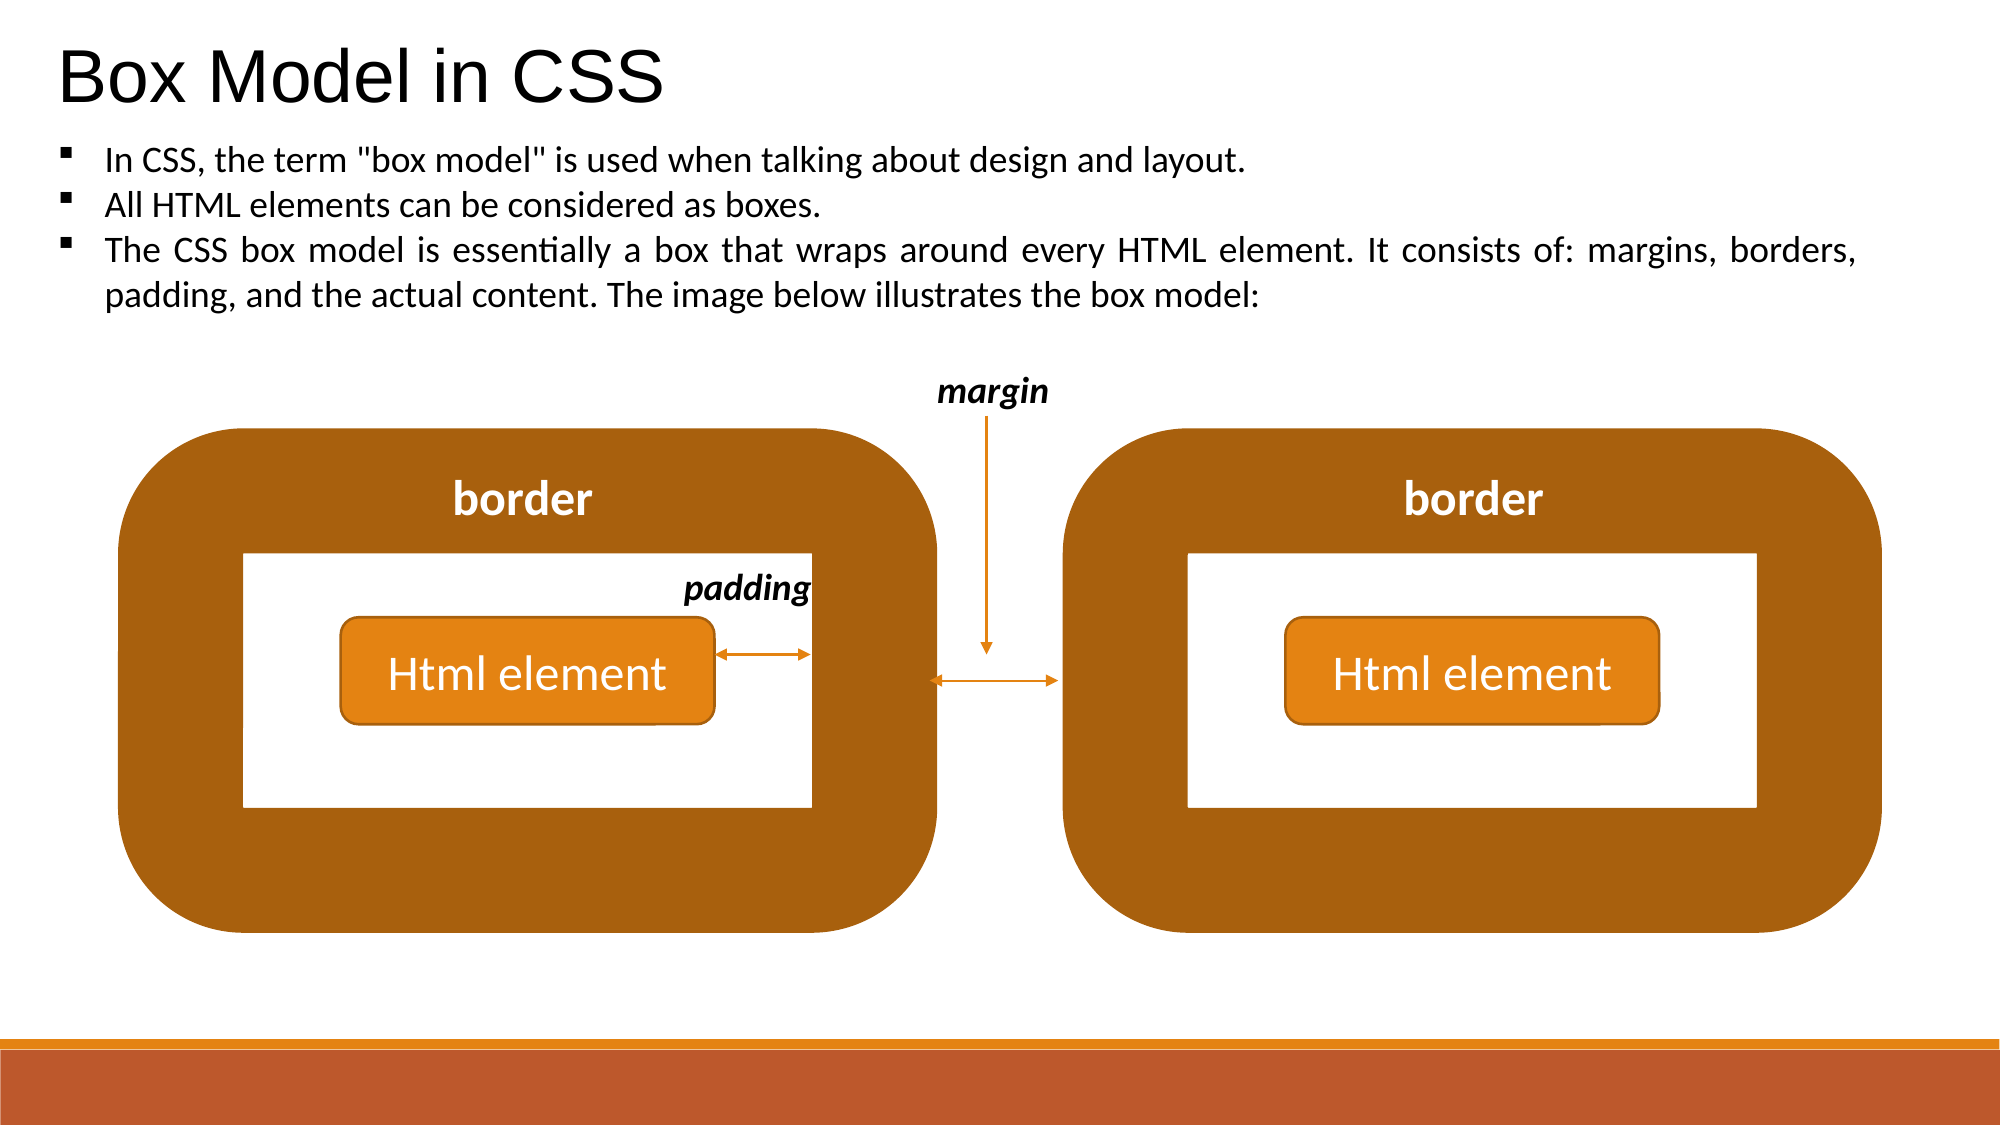

Box Model in CSS
In CSS, the term "box model" is used when talking about design and layout.
All HTML elements can be considered as boxes.
The CSS box model is essentially a box that wraps around every HTML element. It consists of: margins, borders, padding, and the actual content. The image below illustrates the box model:
margin
border
border

padding
Html element
Html element